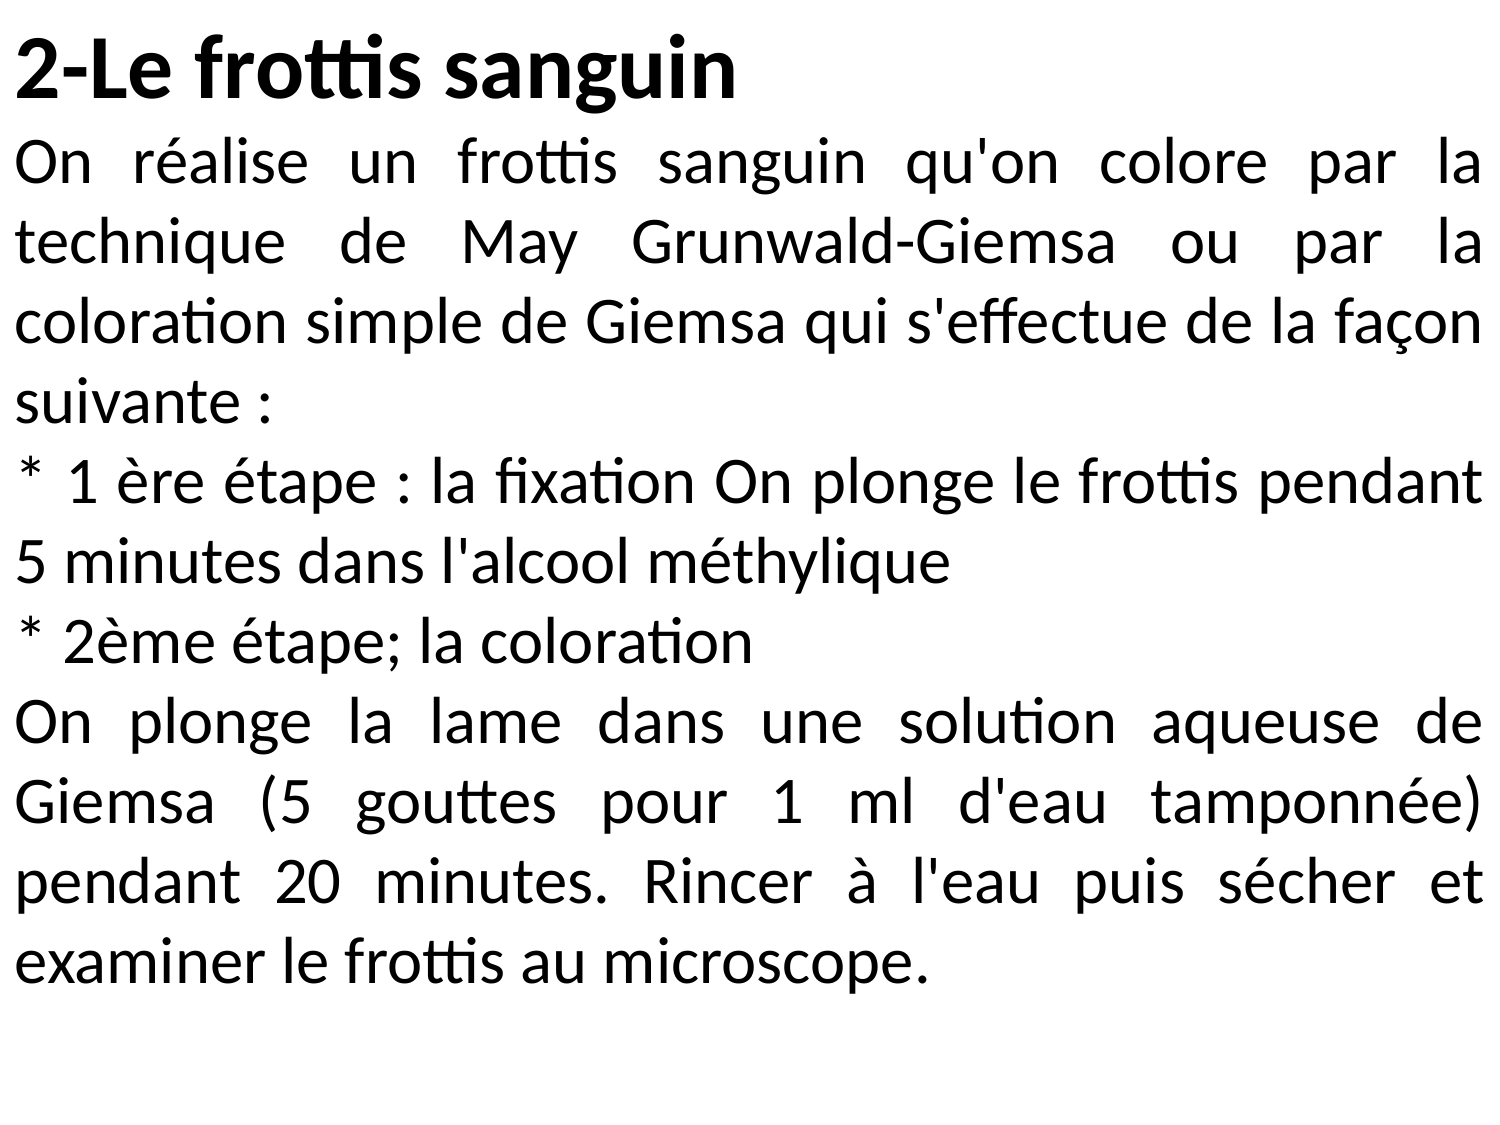

2-Le frottis sanguin
On réalise un frottis sanguin qu'on colore par la technique de May Grunwald-Giemsa ou par la coloration simple de Giemsa qui s'effectue de la façon suivante :
* 1 ère étape : la fixation On plonge le frottis pendant 5 minutes dans l'alcool méthylique
* 2ème étape; la coloration
On plonge la lame dans une solution aqueuse de Giemsa (5 gouttes pour 1 ml d'eau tamponnée) pendant 20 minutes. Rincer à l'eau puis sécher et examiner le frottis au microscope.